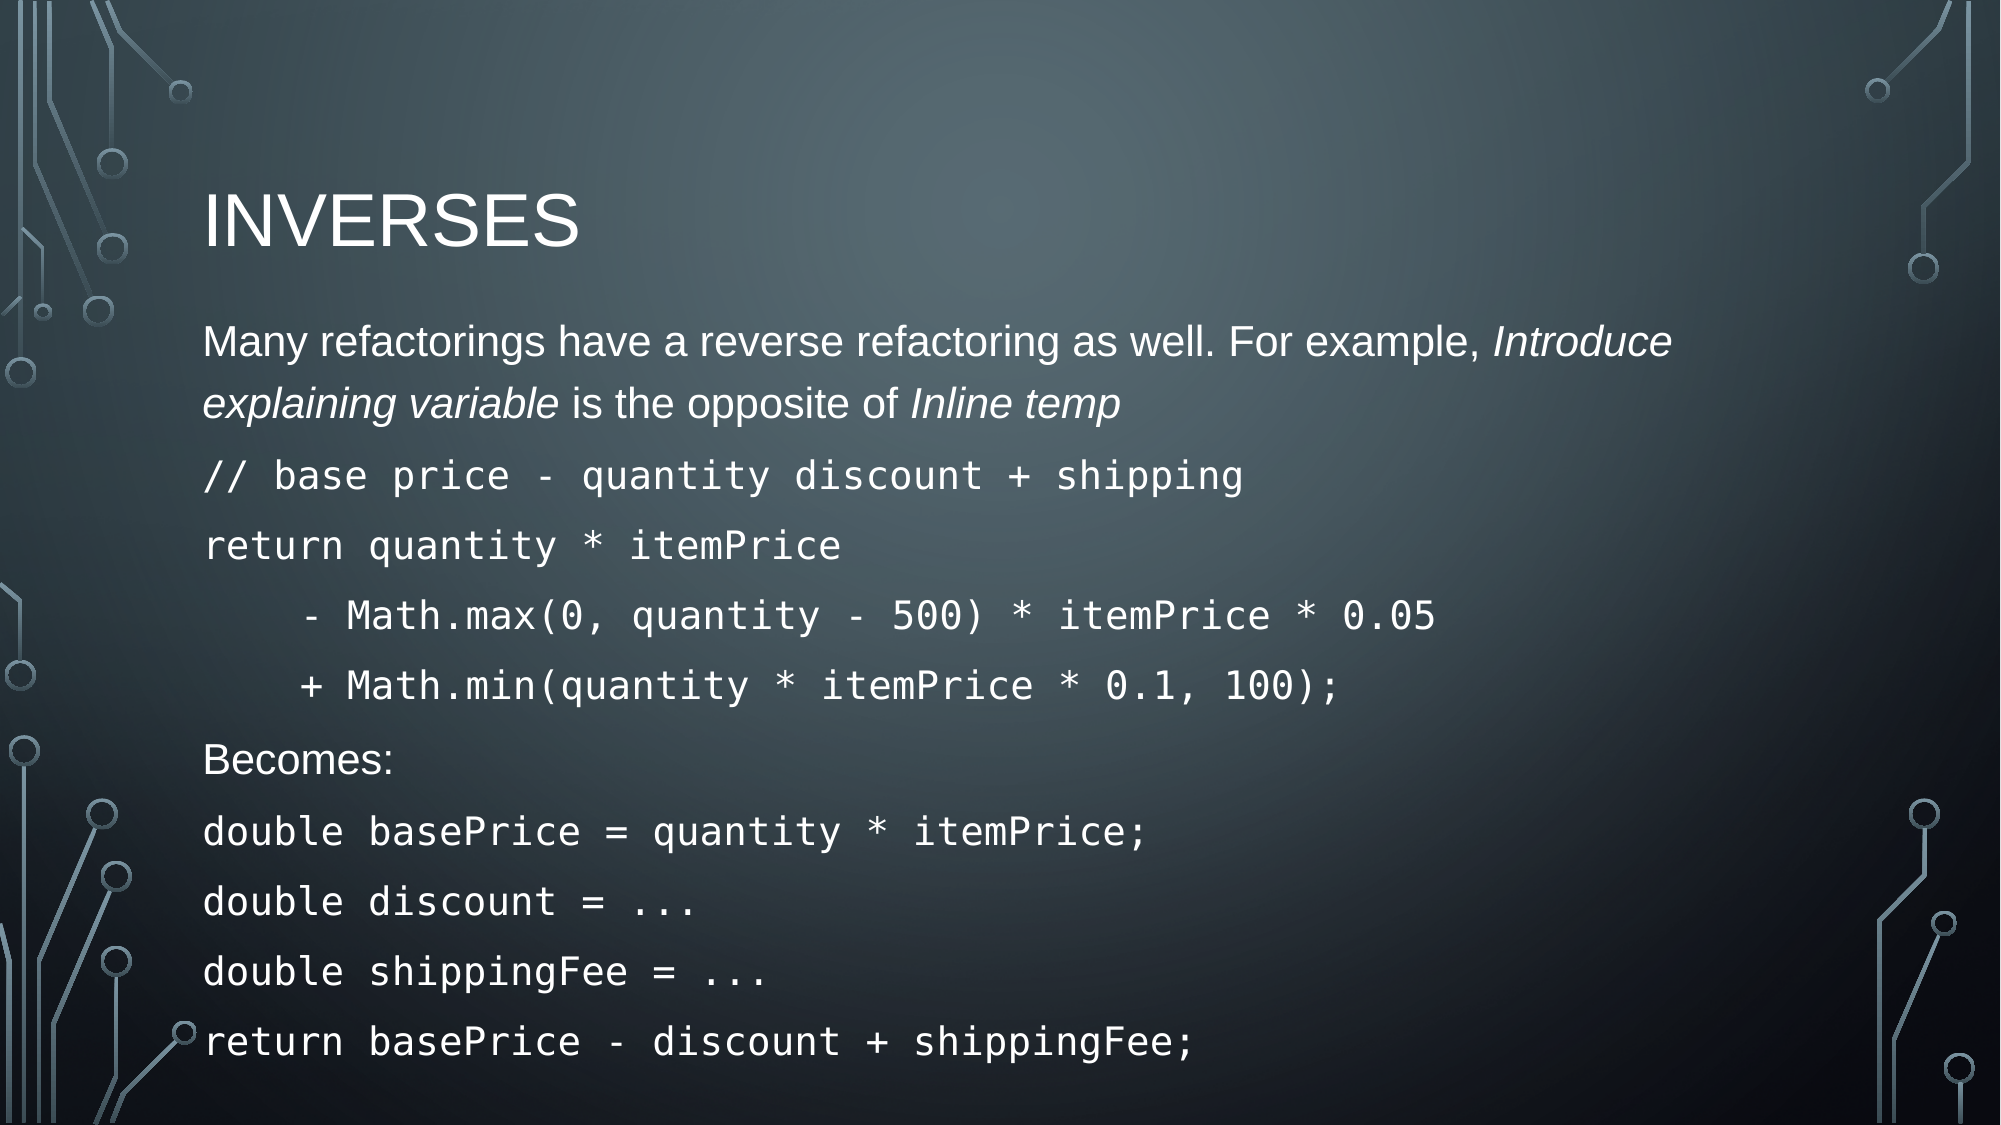

# Inverses
Many refactorings have a reverse refactoring as well. For example, Introduce explaining variable is the opposite of Inline temp
// base price - quantity discount + shipping
return quantity * itemPrice
	- Math.max(0, quantity - 500) * itemPrice * 0.05
	+ Math.min(quantity * itemPrice * 0.1, 100);
Becomes:
double basePrice = quantity * itemPrice;
double discount = ...
double shippingFee = ...
return basePrice - discount + shippingFee;